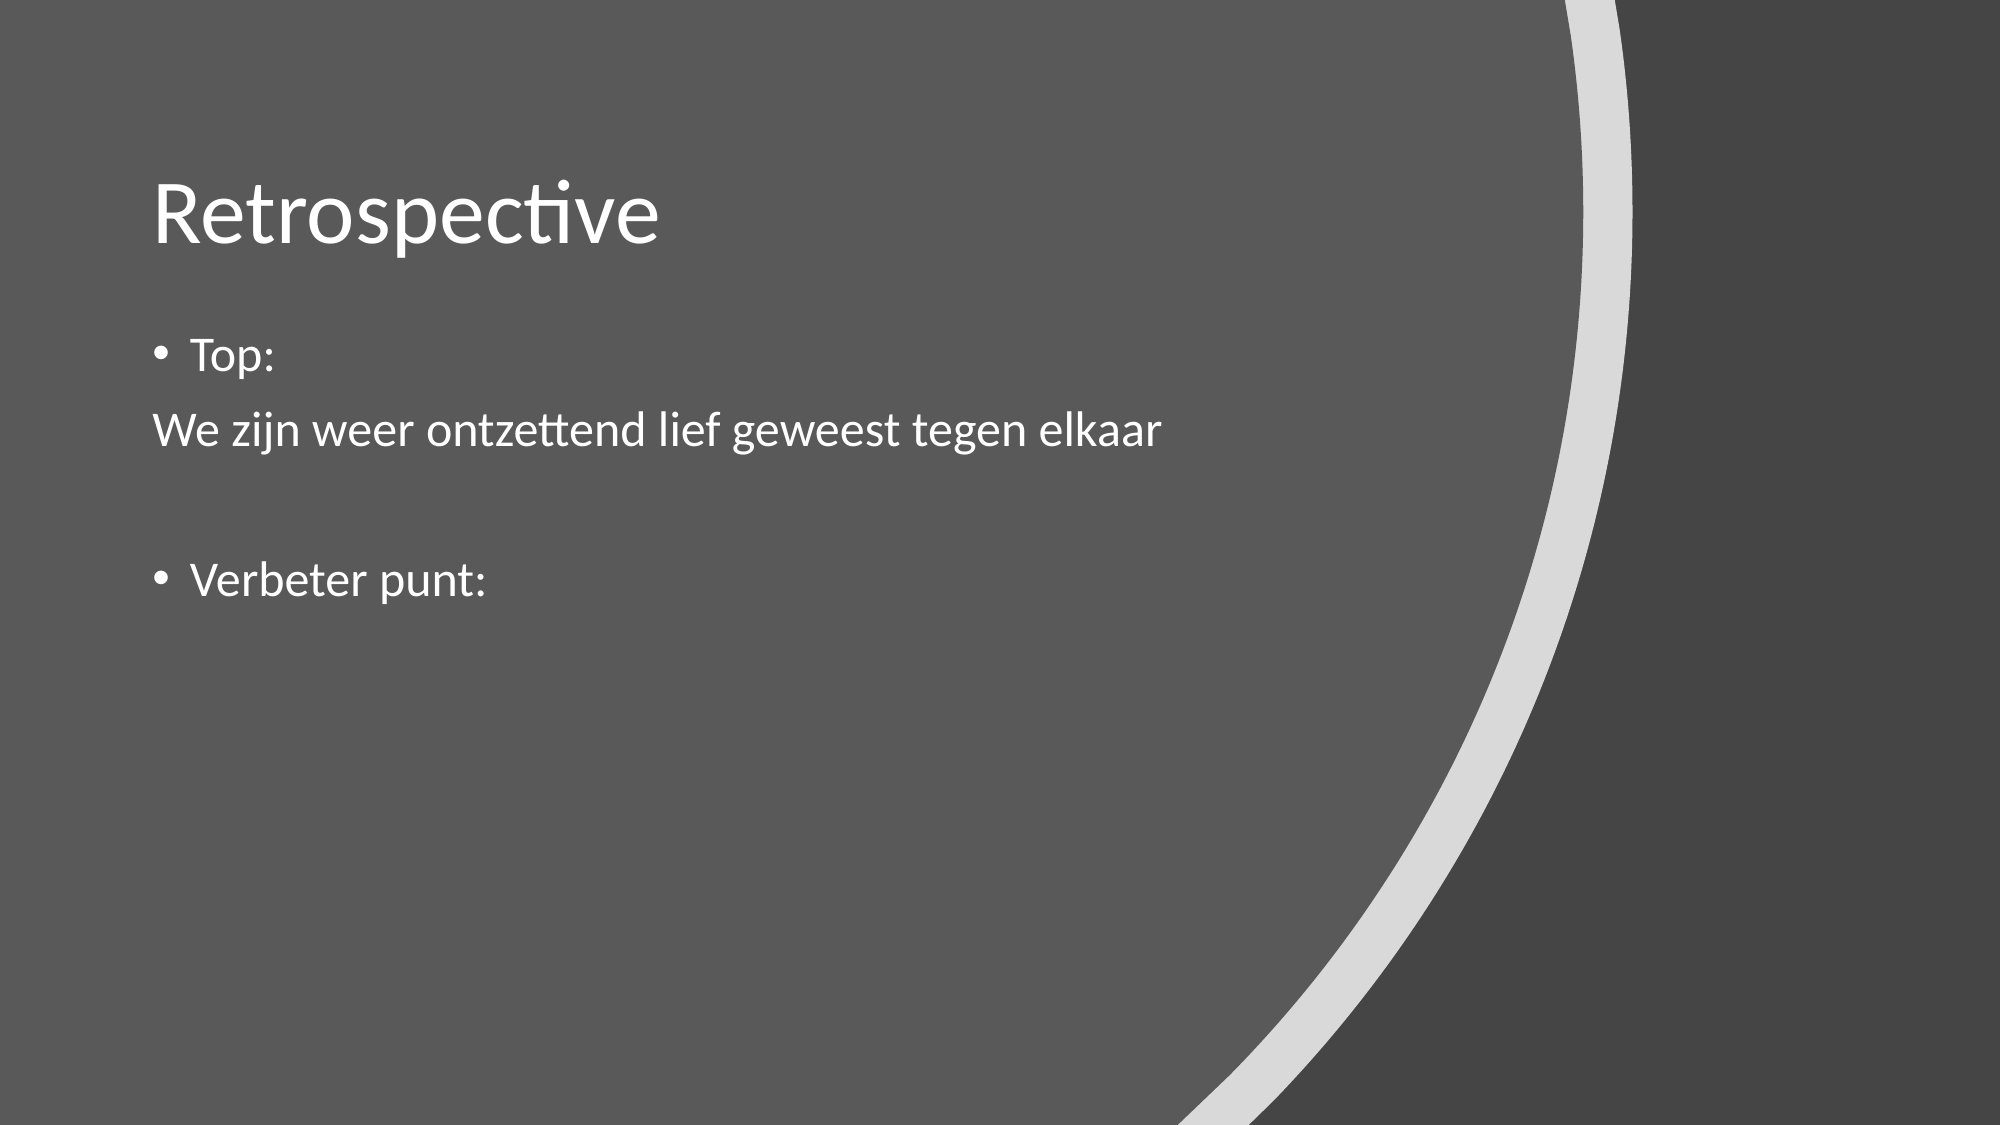

# Retrospective
Top:
We zijn weer ontzettend lief geweest tegen elkaar

Verbeter punt: